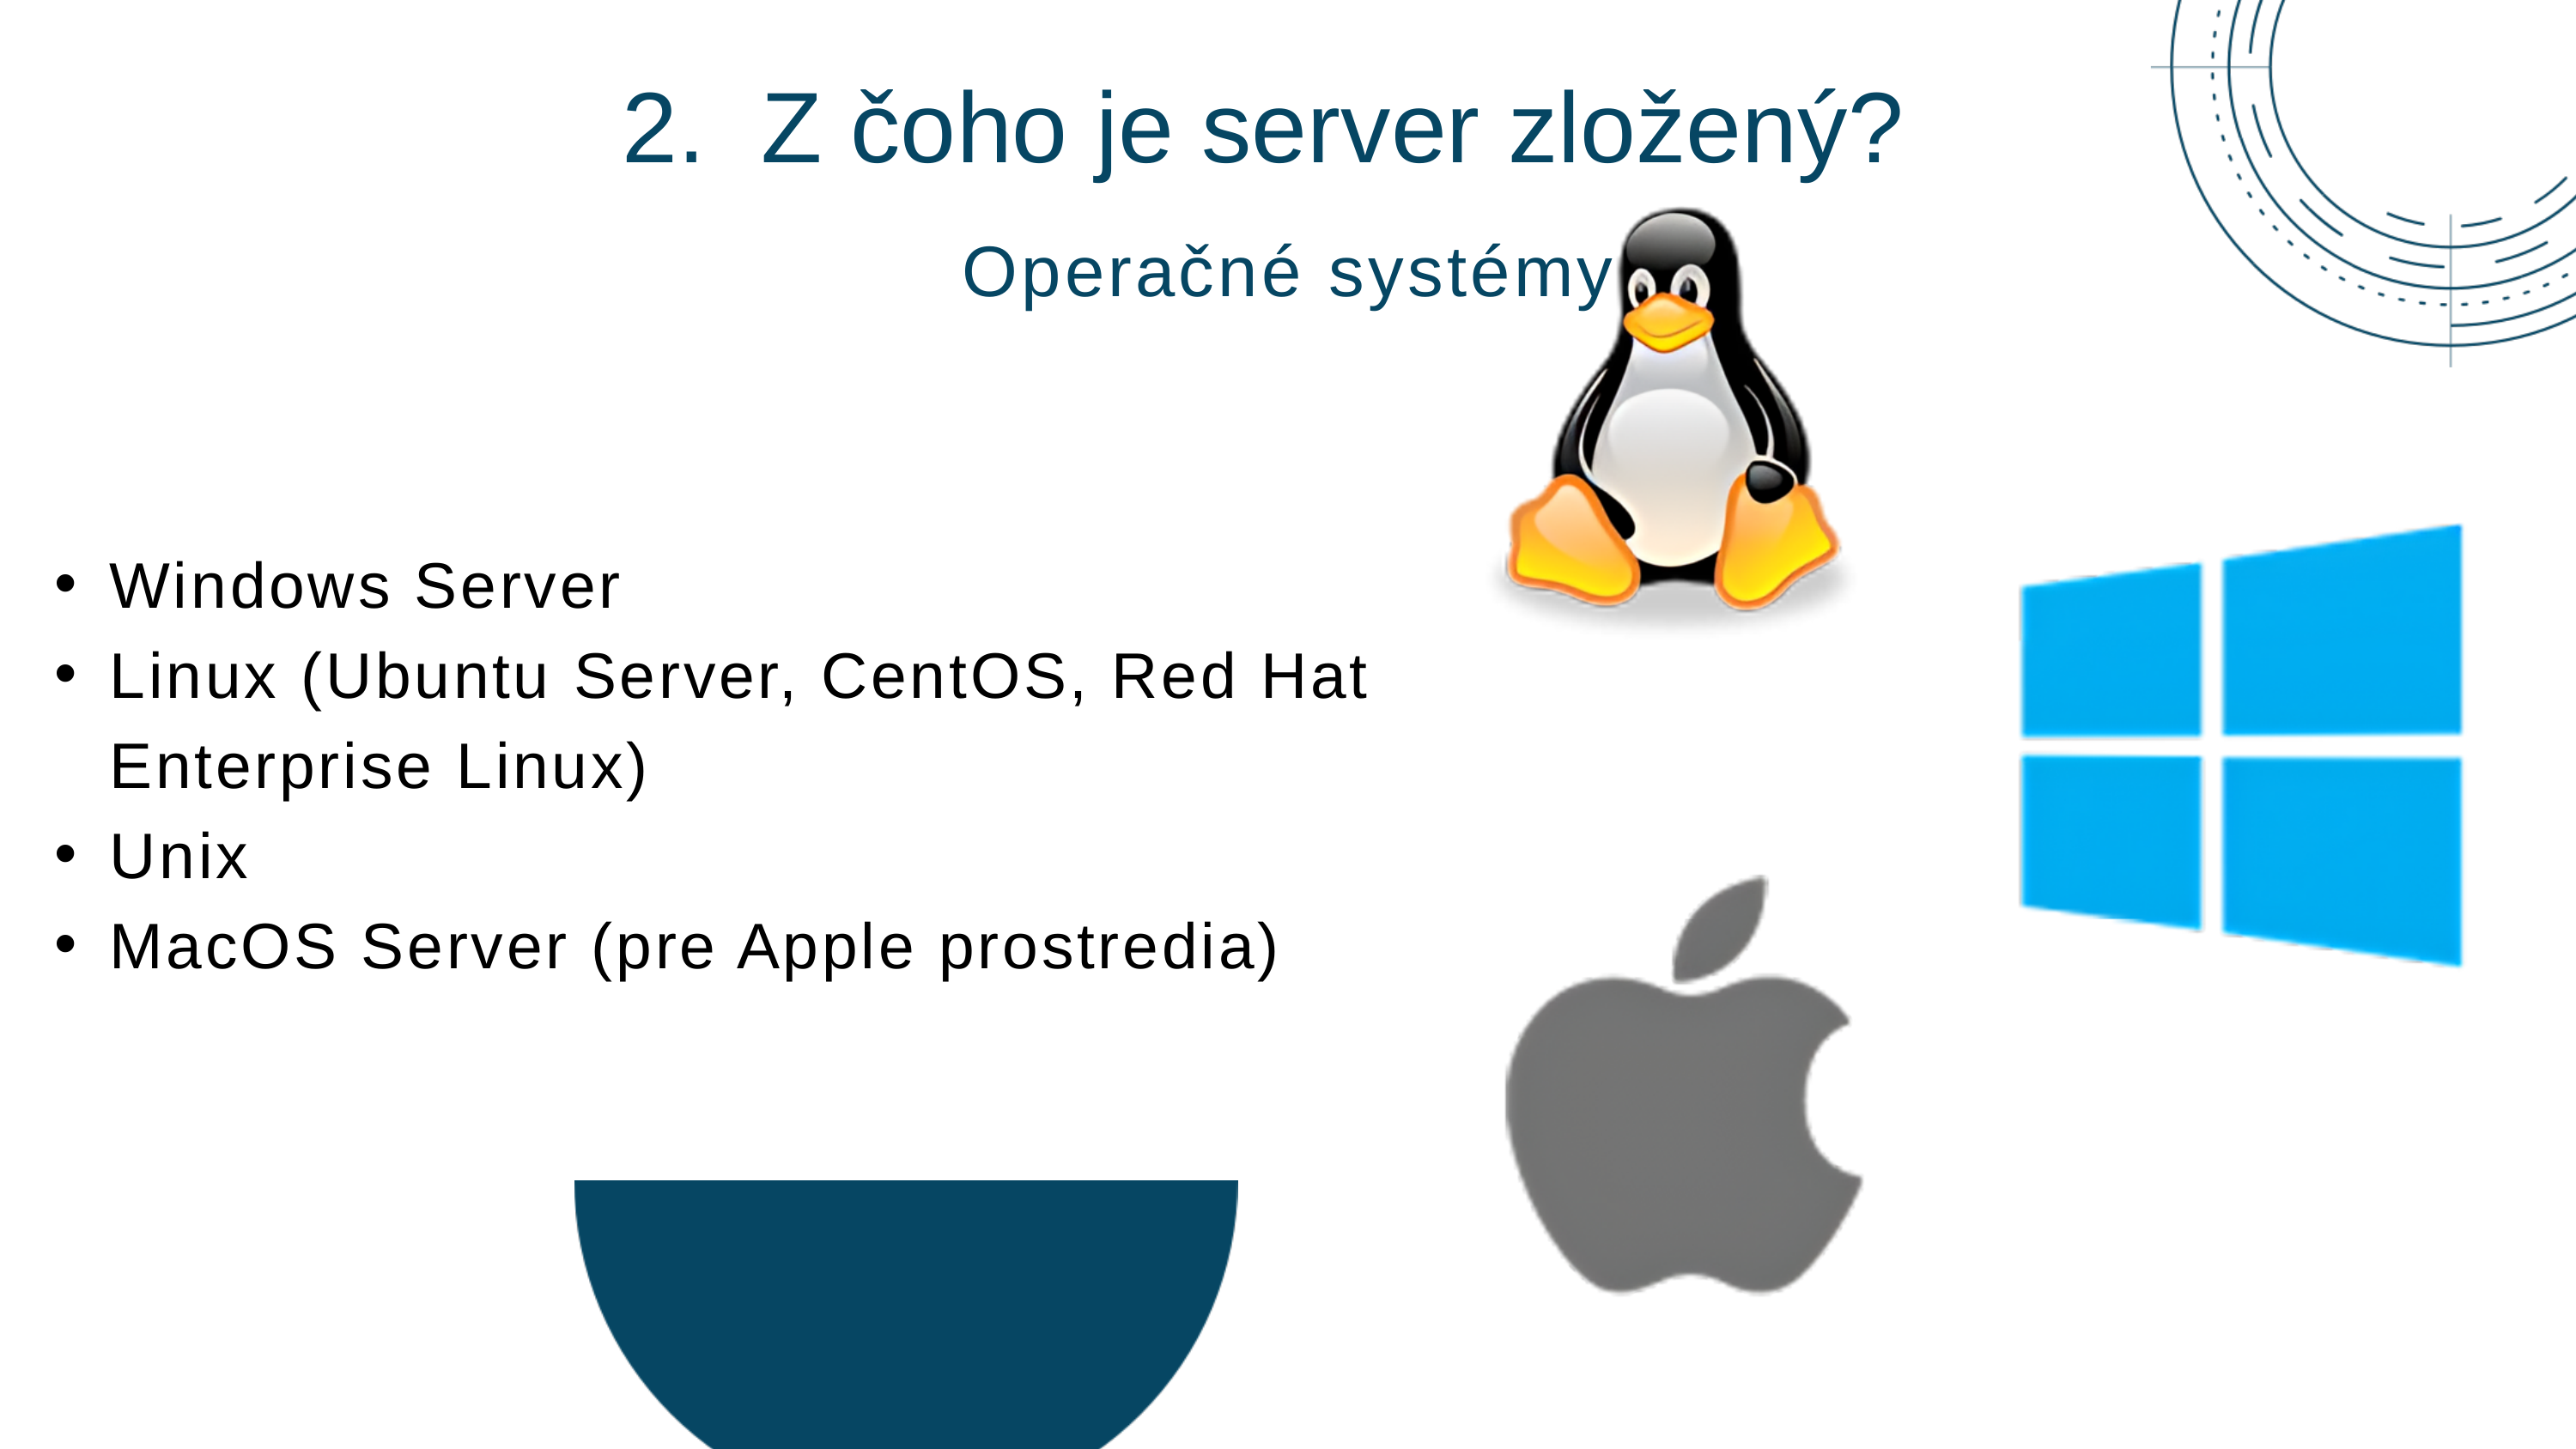

2.  Z čoho je server zložený?
Operačné systémy

Windows Server
Linux (Ubuntu Server, CentOS, Red Hat Enterprise Linux)
Unix
MacOS Server (pre Apple prostredia)